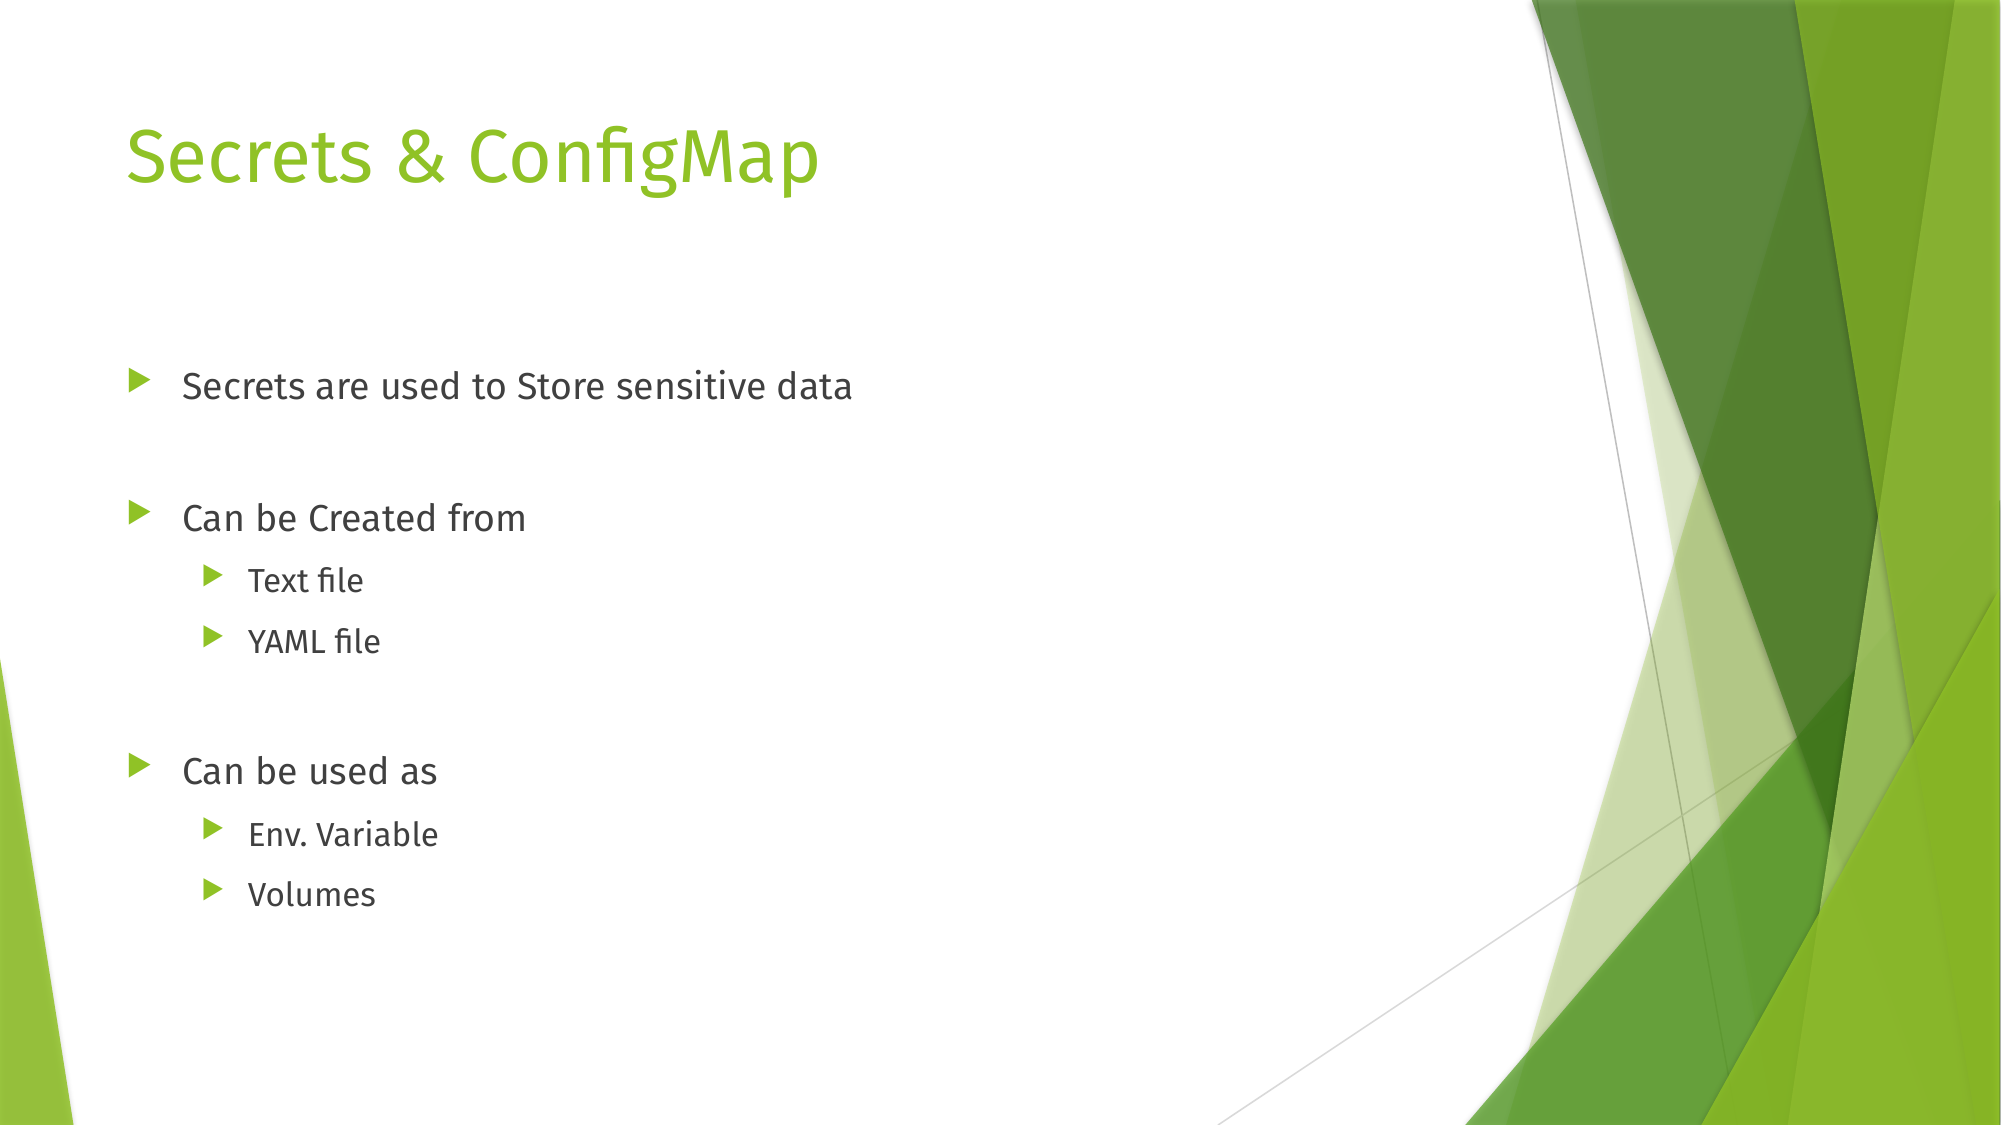

# Secrets & ConfigMap
Secrets are used to Store sensitive data

Can be Created from
Text file
YAML file

Can be used as
Env. Variable
Volumes